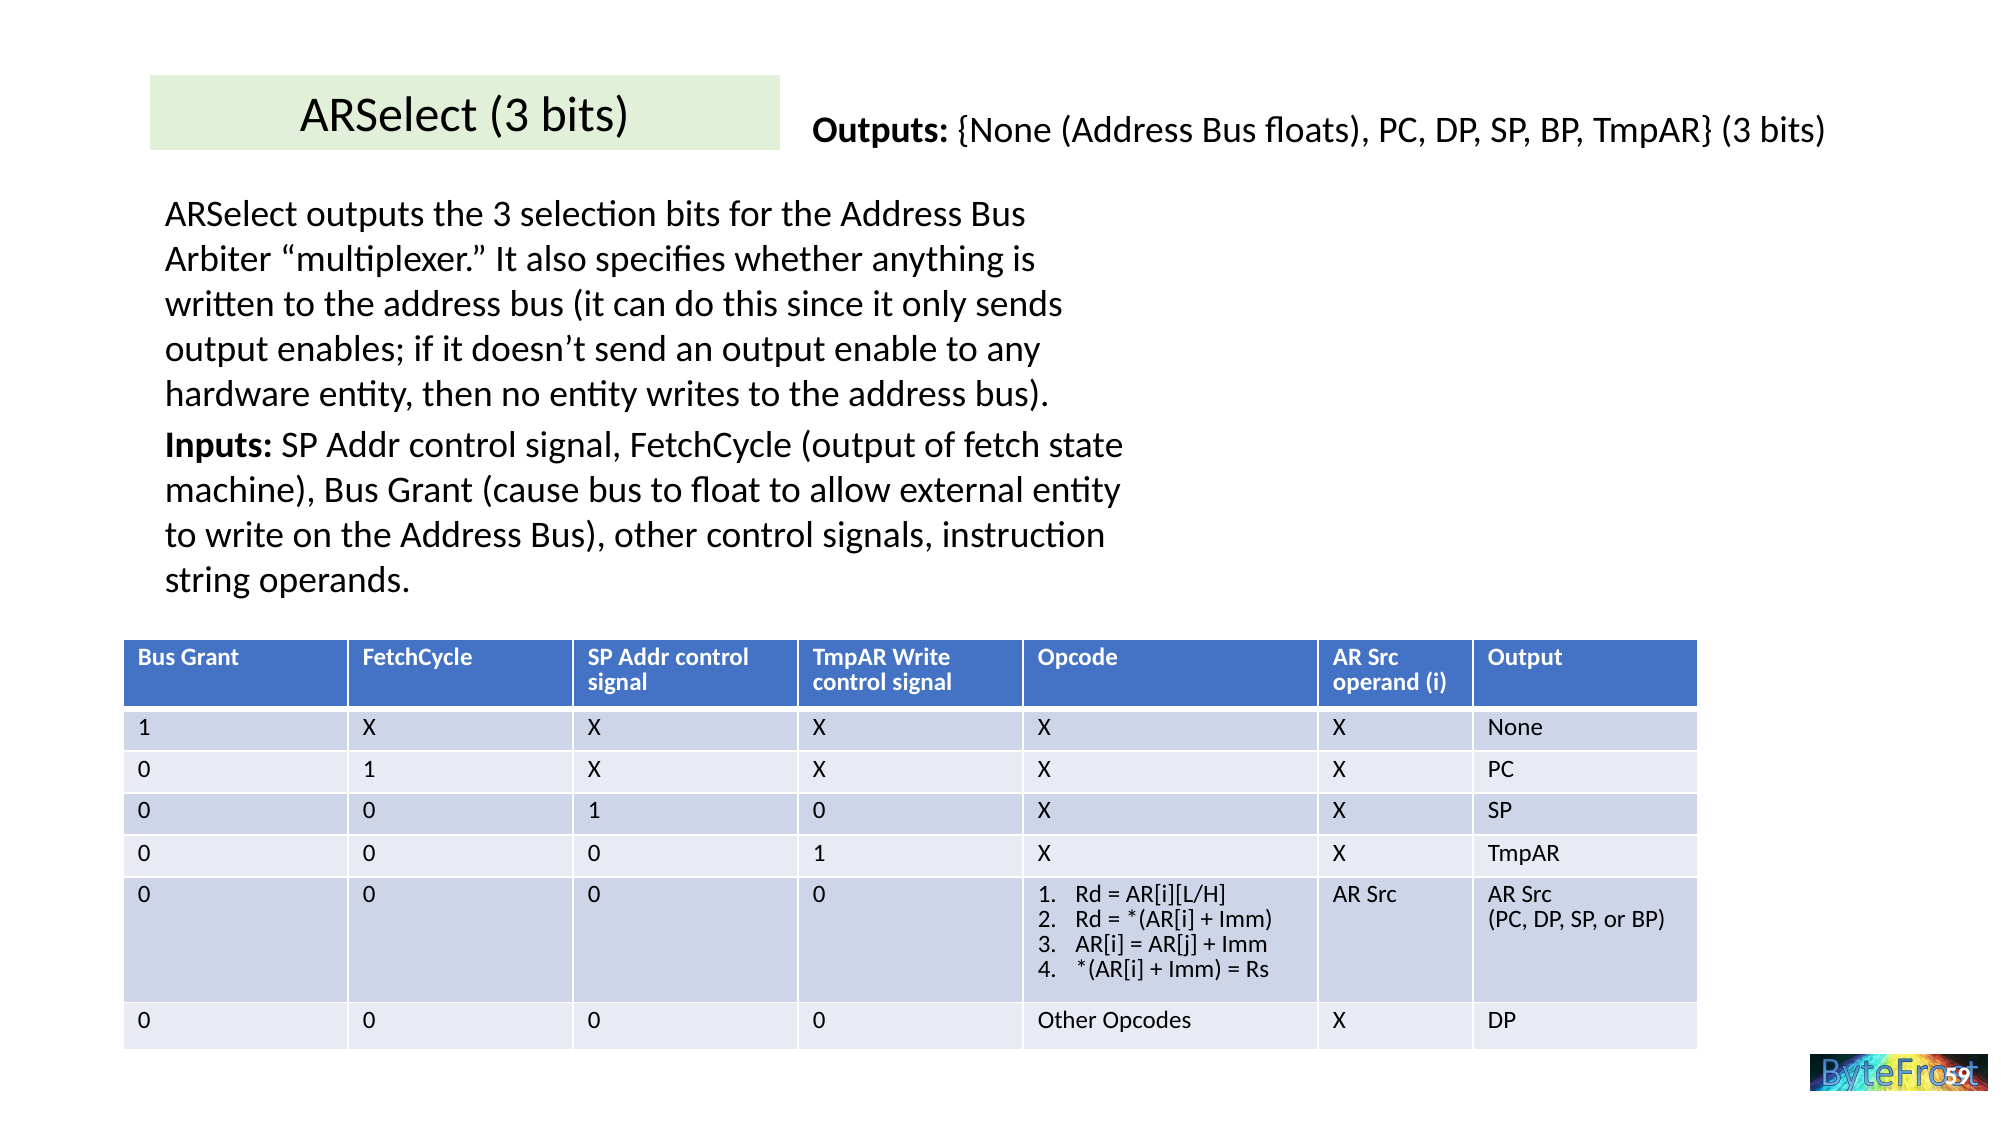

# ARSelect (3 bits)
Outputs: {None (Address Bus floats), PC, DP, SP, BP, TmpAR} (3 bits)
ARSelect outputs the 3 selection bits for the Address Bus Arbiter “multiplexer.” It also specifies whether anything is written to the address bus (it can do this since it only sends output enables; if it doesn’t send an output enable to any hardware entity, then no entity writes to the address bus).
Inputs: SP Addr control signal, FetchCycle (output of fetch state machine), Bus Grant (cause bus to float to allow external entity to write on the Address Bus), other control signals, instruction string operands.
| Bus Grant | FetchCycle | SP Addr control signal | TmpAR Write control signal | Opcode | AR Src operand (i) | Output |
| --- | --- | --- | --- | --- | --- | --- |
| 1 | X | X | X | X | X | None |
| 0 | 1 | X | X | X | X | PC |
| 0 | 0 | 1 | 0 | X | X | SP |
| 0 | 0 | 0 | 1 | X | X | TmpAR |
| 0 | 0 | 0 | 0 | Rd = AR[i][L/H] Rd = \*(AR[i] + Imm) AR[i] = AR[j] + Imm \*(AR[i] + Imm) = Rs | AR Src | AR Src (PC, DP, SP, or BP) |
| 0 | 0 | 0 | 0 | Other Opcodes | X | DP |